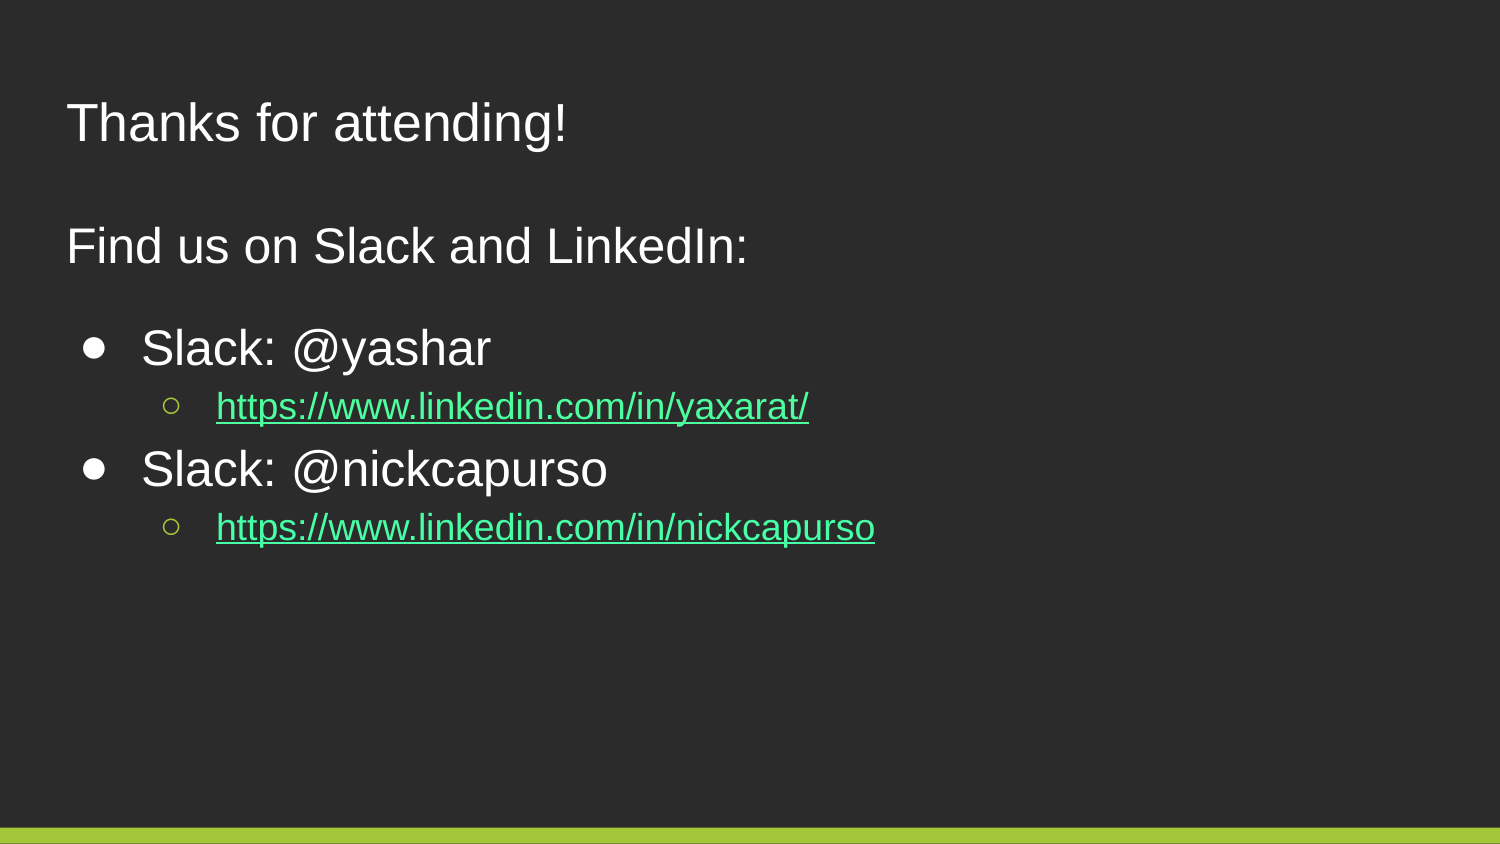

# Thanks for attending!
Find us on Slack and LinkedIn:
Slack: @yashar
https://www.linkedin.com/in/yaxarat/
Slack: @nickcapurso
https://www.linkedin.com/in/nickcapurso